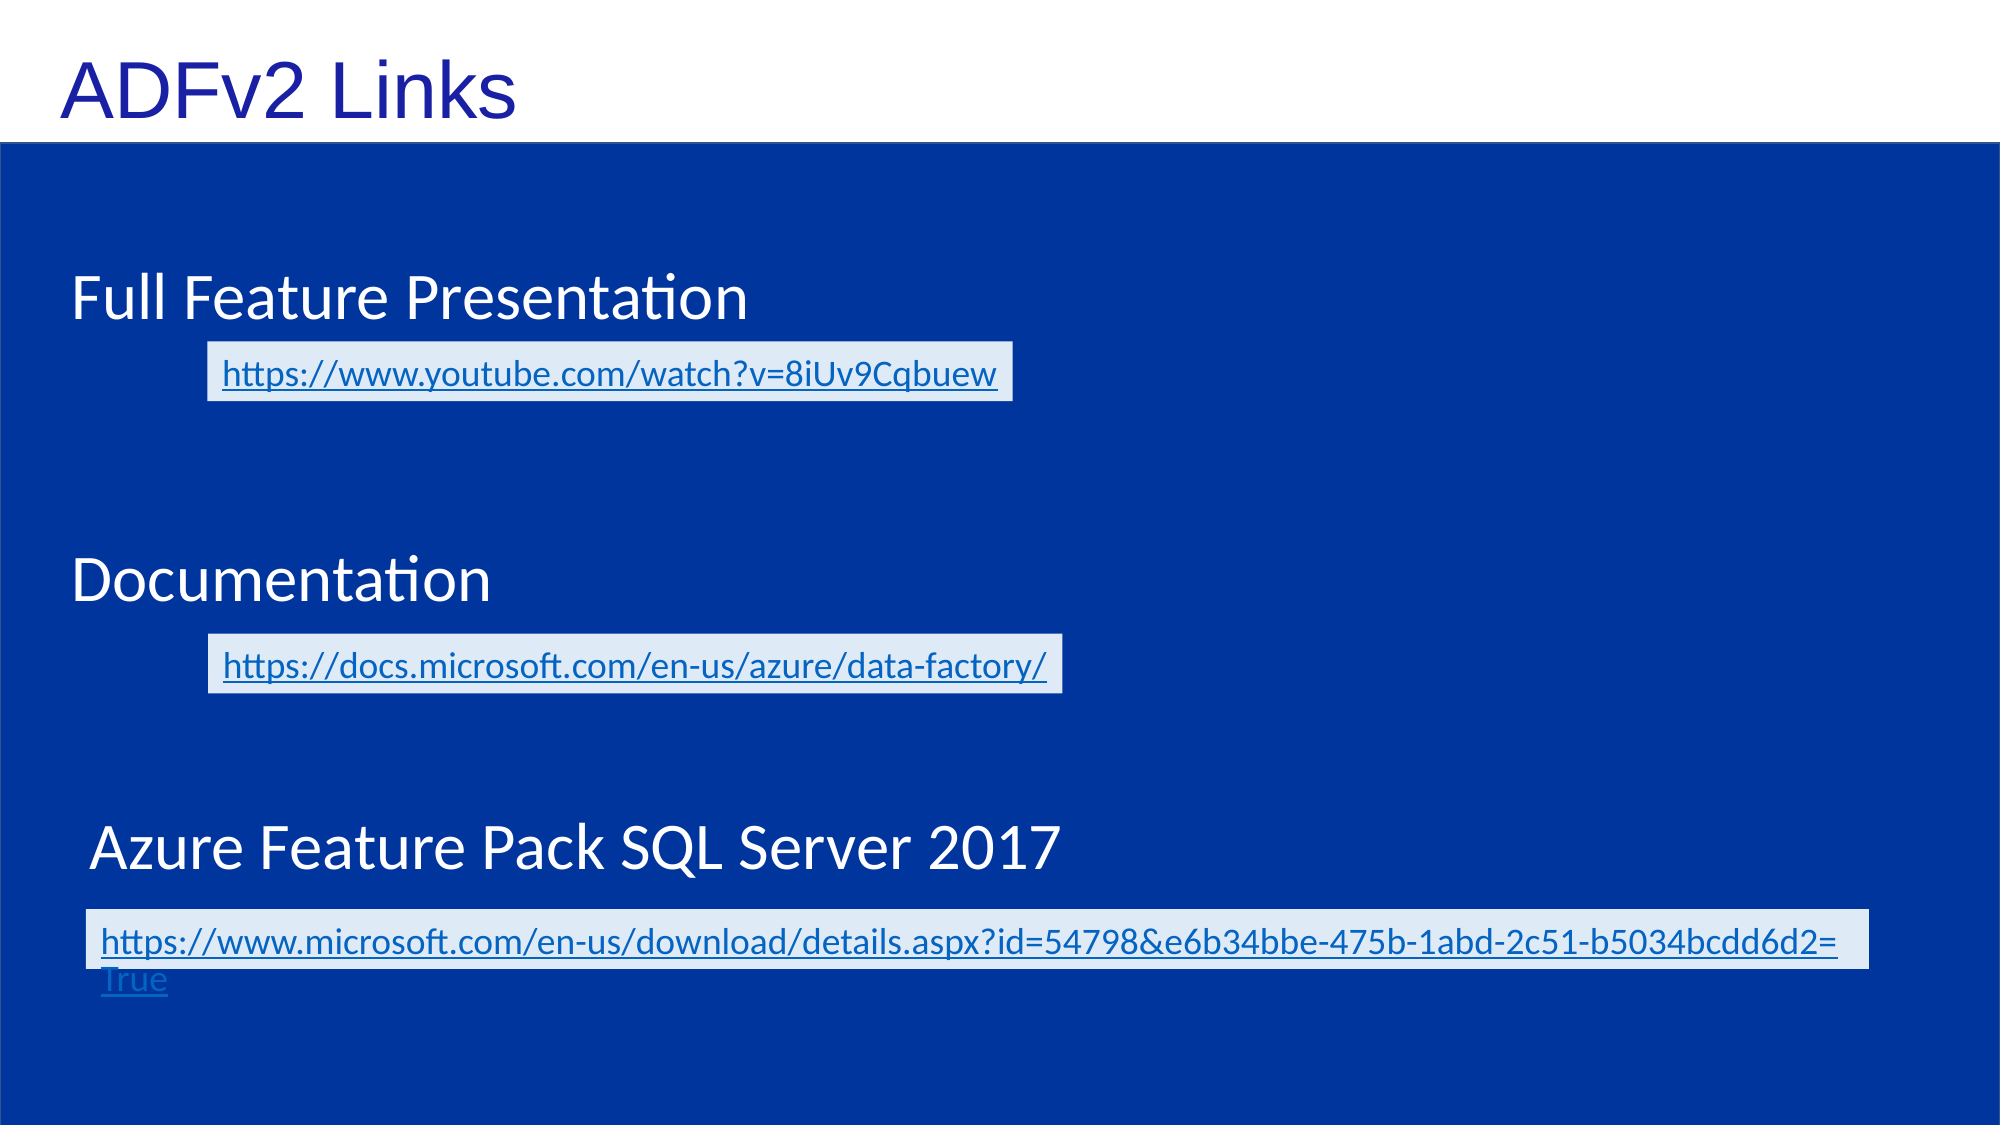

ADFv2 Links

Full Feature Presentation
https://www.youtube.com/watch?v=8iUv9Cqbuew
Documentation
https://docs.microsoft.com/en-us/azure/data-factory/
Azure Feature Pack SQL Server 2017
https://www.microsoft.com/en-us/download/details.aspx?id=54798&e6b34bbe-475b-1abd-2c51-b5034bcdd6d2=True